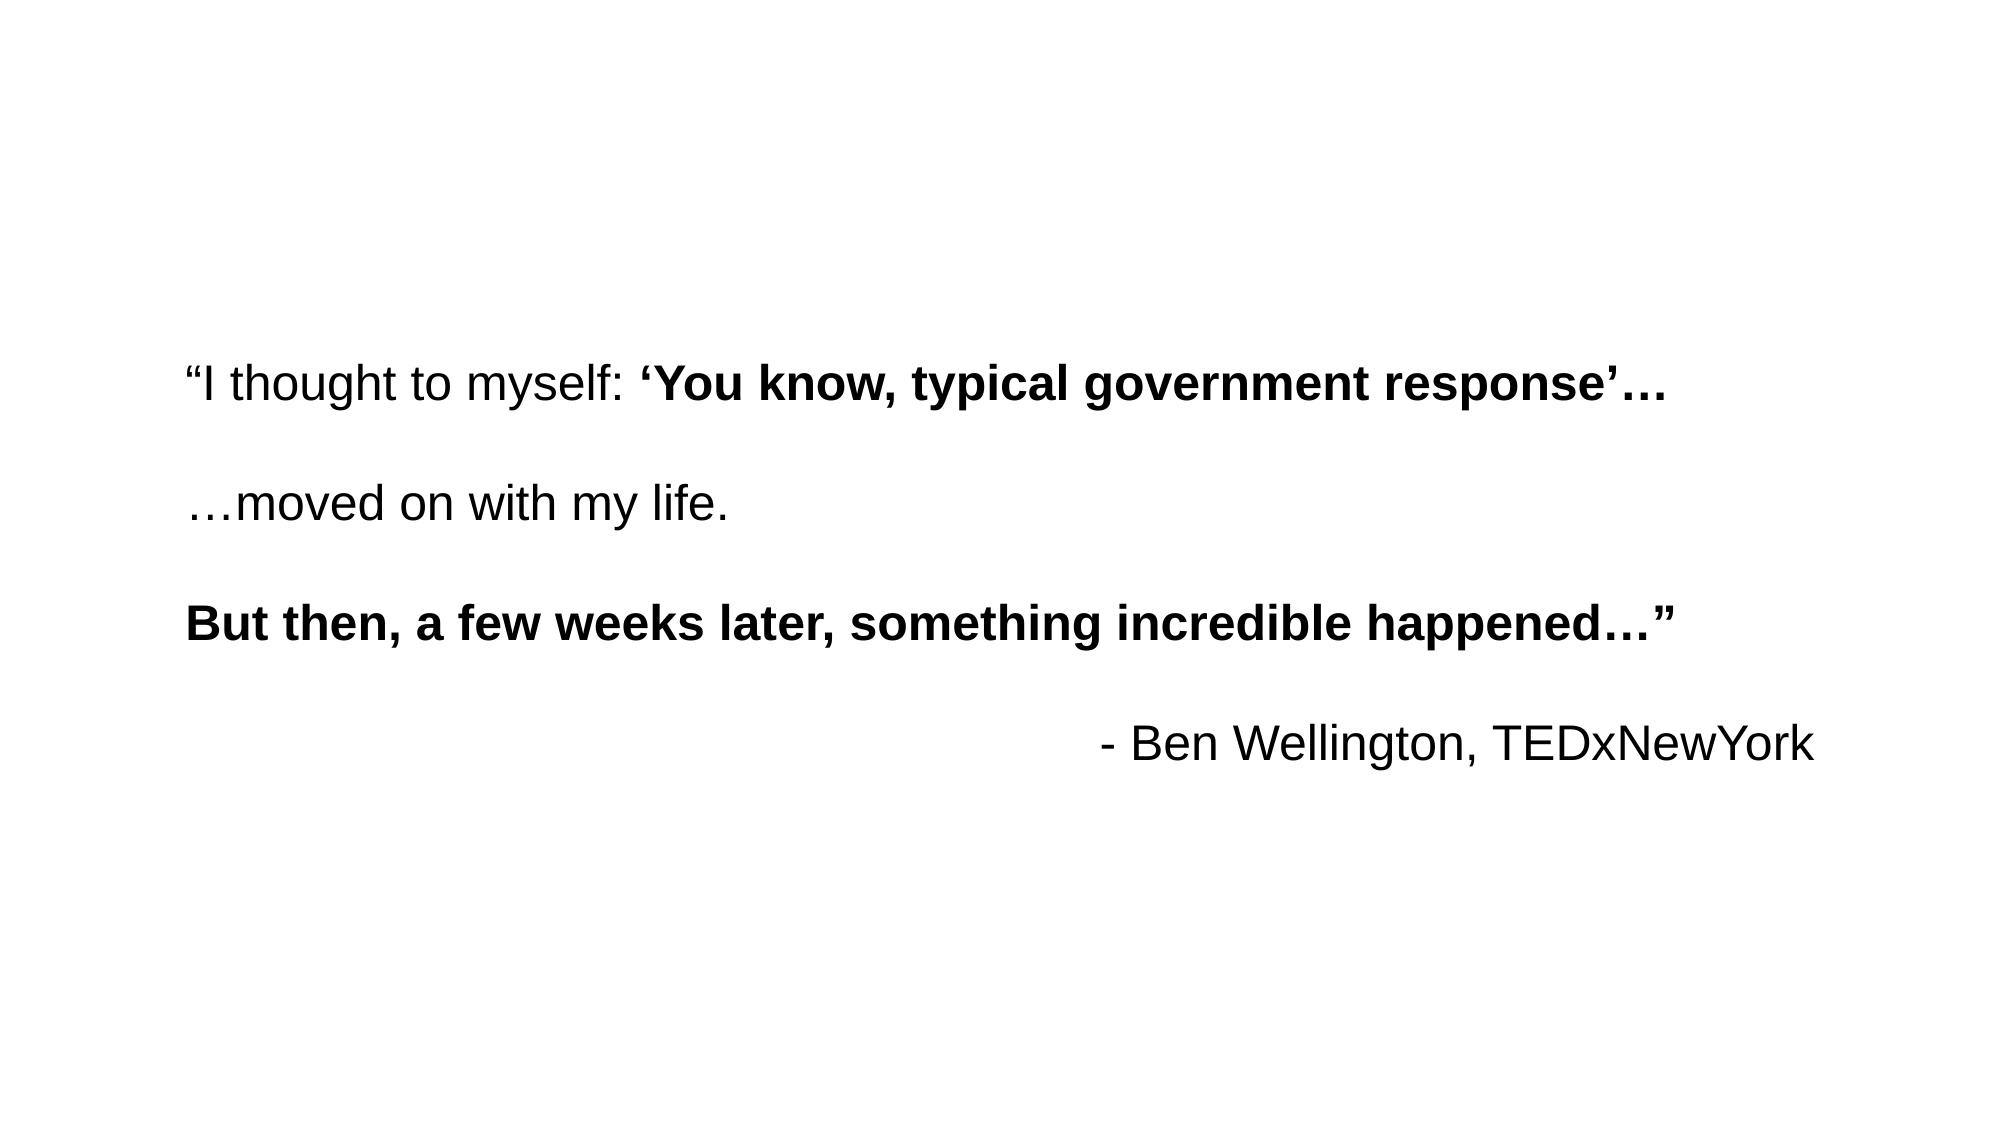

“I thought to myself: ‘You know, typical government response’…

…moved on with my life.

But then, a few weeks later, something incredible happened…”

- Ben Wellington, TEDxNewYork